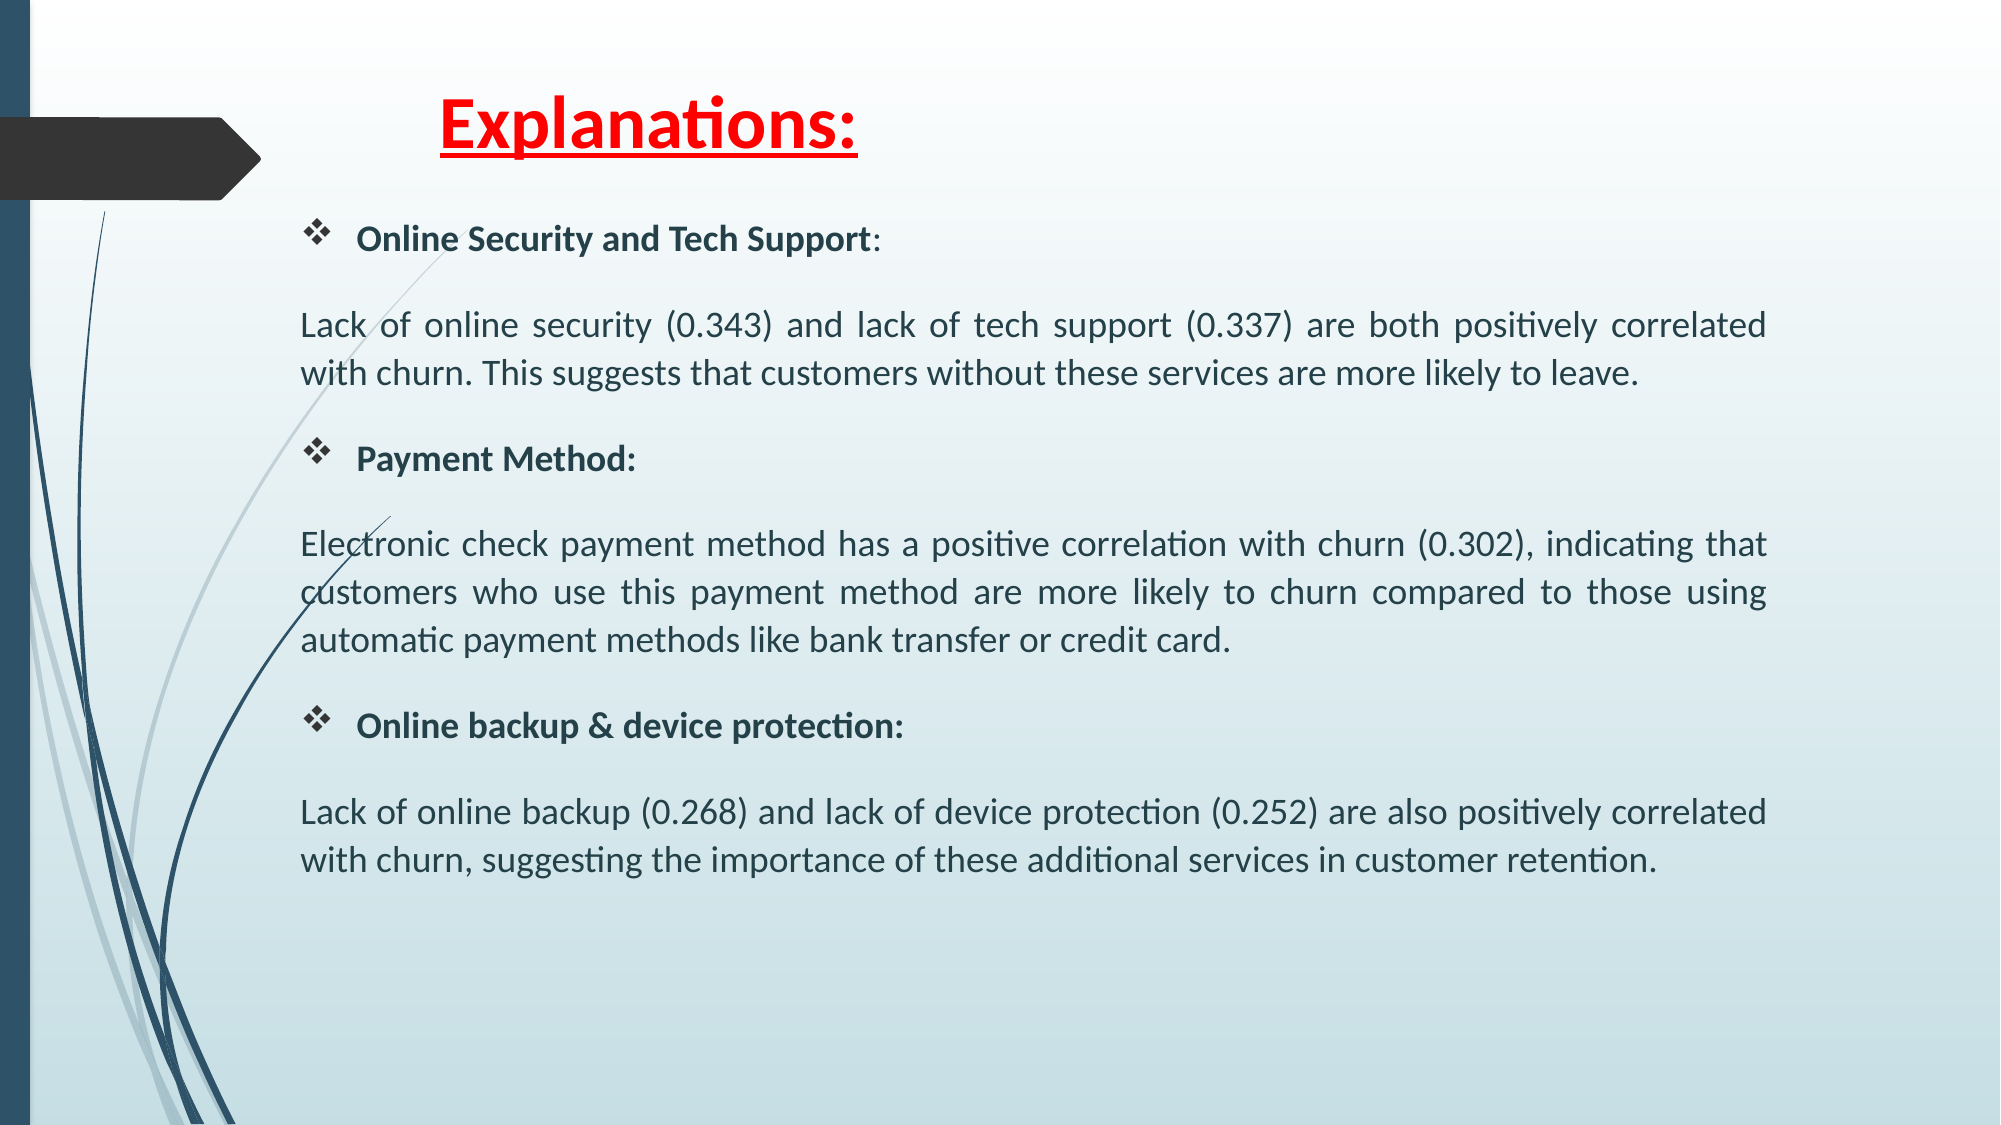

# Explanations:
Online Security and Tech Support:
Lack of online security (0.343) and lack of tech support (0.337) are both positively correlated with churn. This suggests that customers without these services are more likely to leave.
Payment Method:
Electronic check payment method has a positive correlation with churn (0.302), indicating that customers who use this payment method are more likely to churn compared to those using automatic payment methods like bank transfer or credit card.
Online backup & device protection:
Lack of online backup (0.268) and lack of device protection (0.252) are also positively correlated with churn, suggesting the importance of these additional services in customer retention.